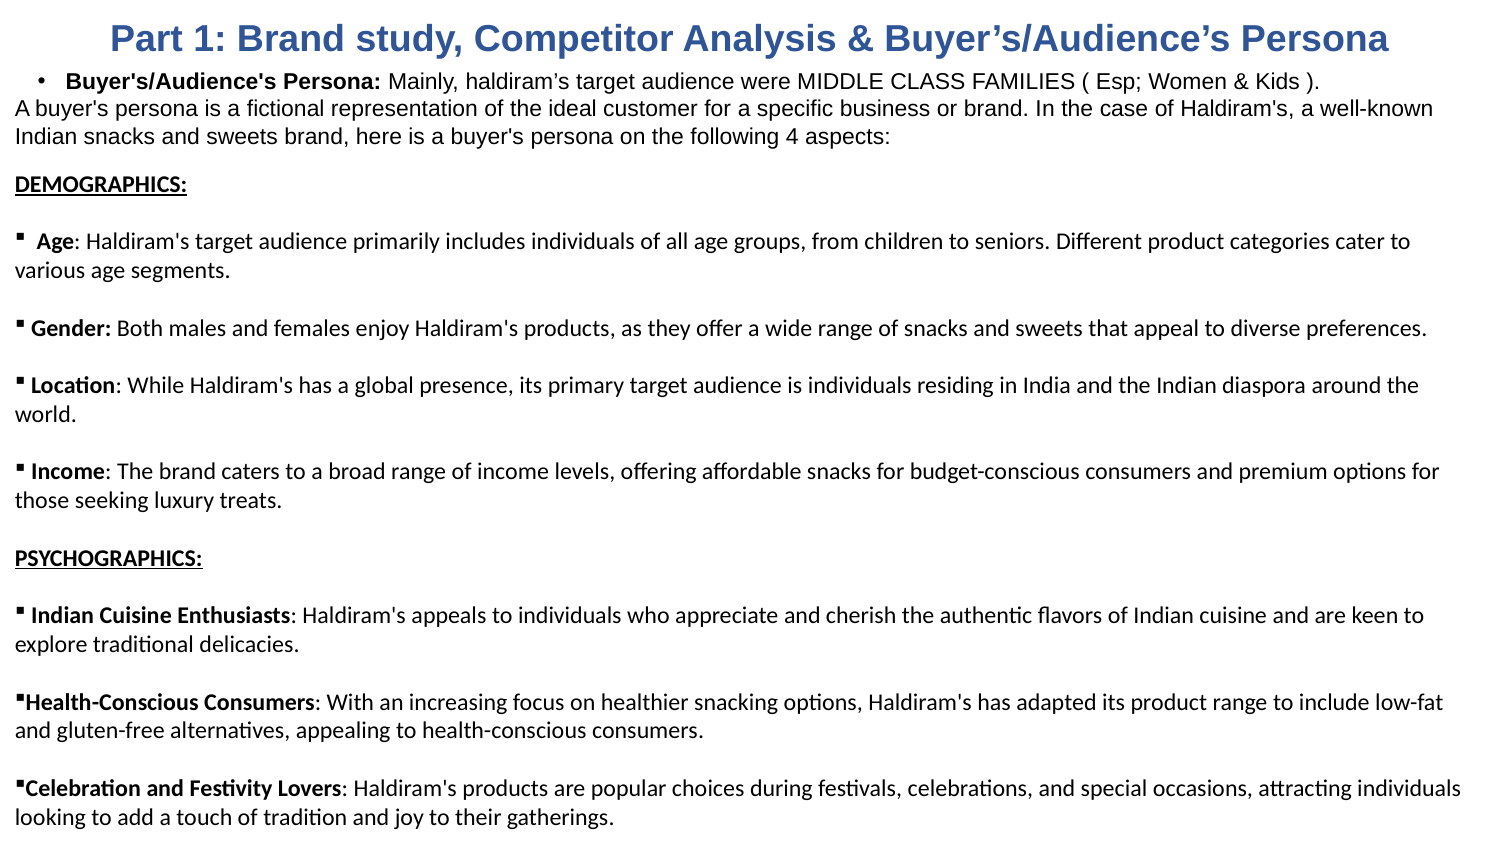

Part 1: Brand study, Competitor Analysis & Buyer’s/Audience’s Persona
Buyer's/Audience's Persona: Mainly, haldiram’s target audience were MIDDLE CLASS FAMILIES ( Esp; Women & Kids ).
A buyer's persona is a fictional representation of the ideal customer for a specific business or brand. In the case of Haldiram's, a well-known Indian snacks and sweets brand, here is a buyer's persona on the following 4 aspects:
DEMOGRAPHICS:

  Age: Haldiram's target audience primarily includes individuals of all age groups, from children to seniors. Different product categories cater to various age segments.

 Gender: Both males and females enjoy Haldiram's products, as they offer a wide range of snacks and sweets that appeal to diverse preferences.

 Location: While Haldiram's has a global presence, its primary target audience is individuals residing in India and the Indian diaspora around the world.

 Income: The brand caters to a broad range of income levels, offering affordable snacks for budget-conscious consumers and premium options for those seeking luxury treats.

PSYCHOGRAPHICS:

 Indian Cuisine Enthusiasts: Haldiram's appeals to individuals who appreciate and cherish the authentic flavors of Indian cuisine and are keen to explore traditional delicacies.

Health-Conscious Consumers: With an increasing focus on healthier snacking options, Haldiram's has adapted its product range to include low-fat and gluten-free alternatives, appealing to health-conscious consumers.

Celebration and Festivity Lovers: Haldiram's products are popular choices during festivals, celebrations, and special occasions, attracting individuals looking to add a touch of tradition and joy to their gatherings.